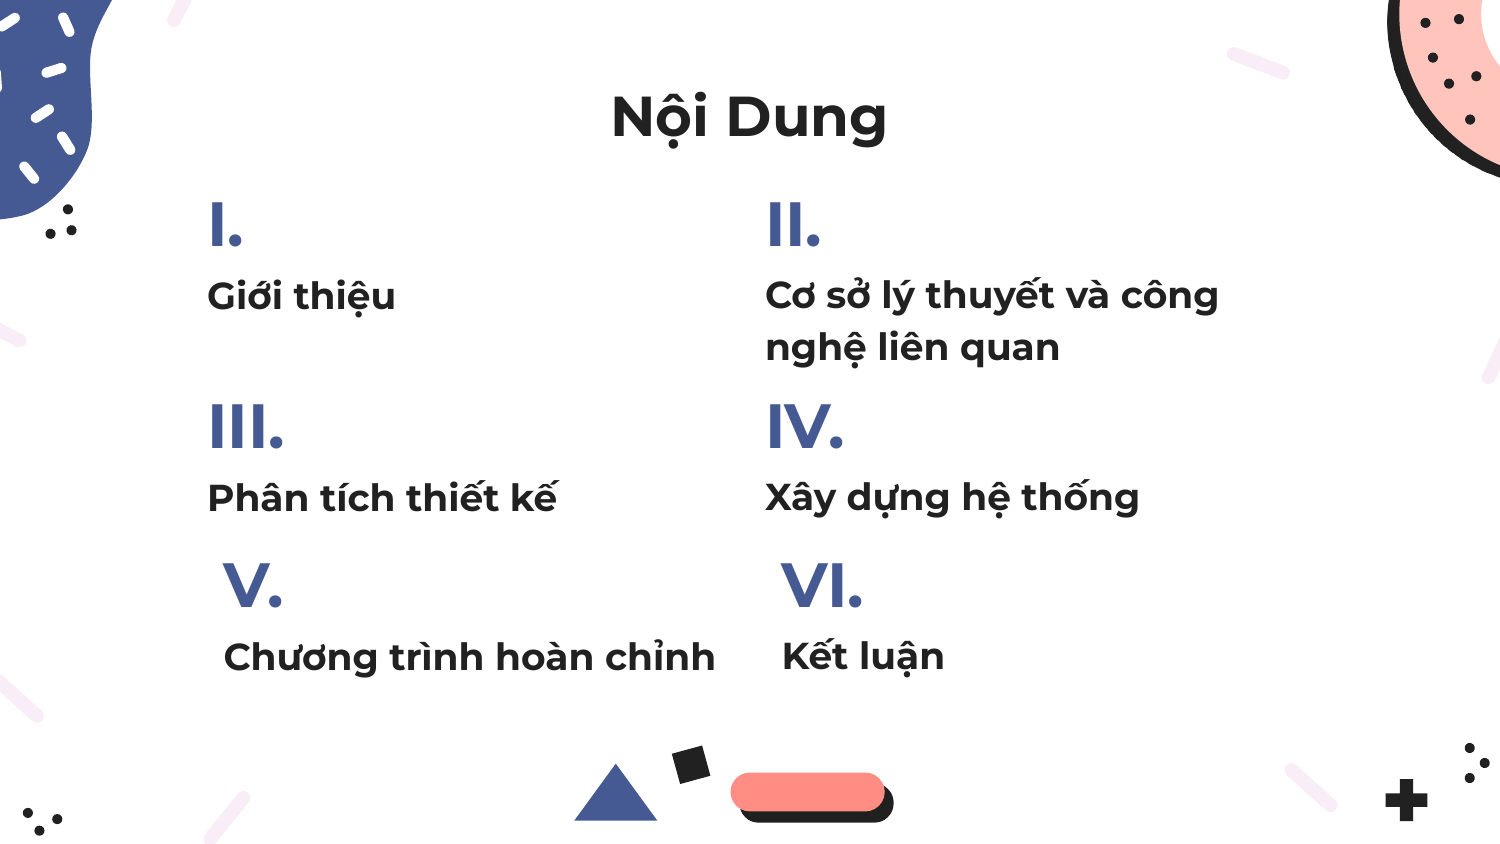

Nội Dung
I.
II.
Cơ sở lý thuyết và công nghệ liên quan
# Giới thiệu
III.
IV.
Xây dựng hệ thống
Phân tích thiết kế

V.
VI.
Kết luận
Chương trình hoàn chỉnh